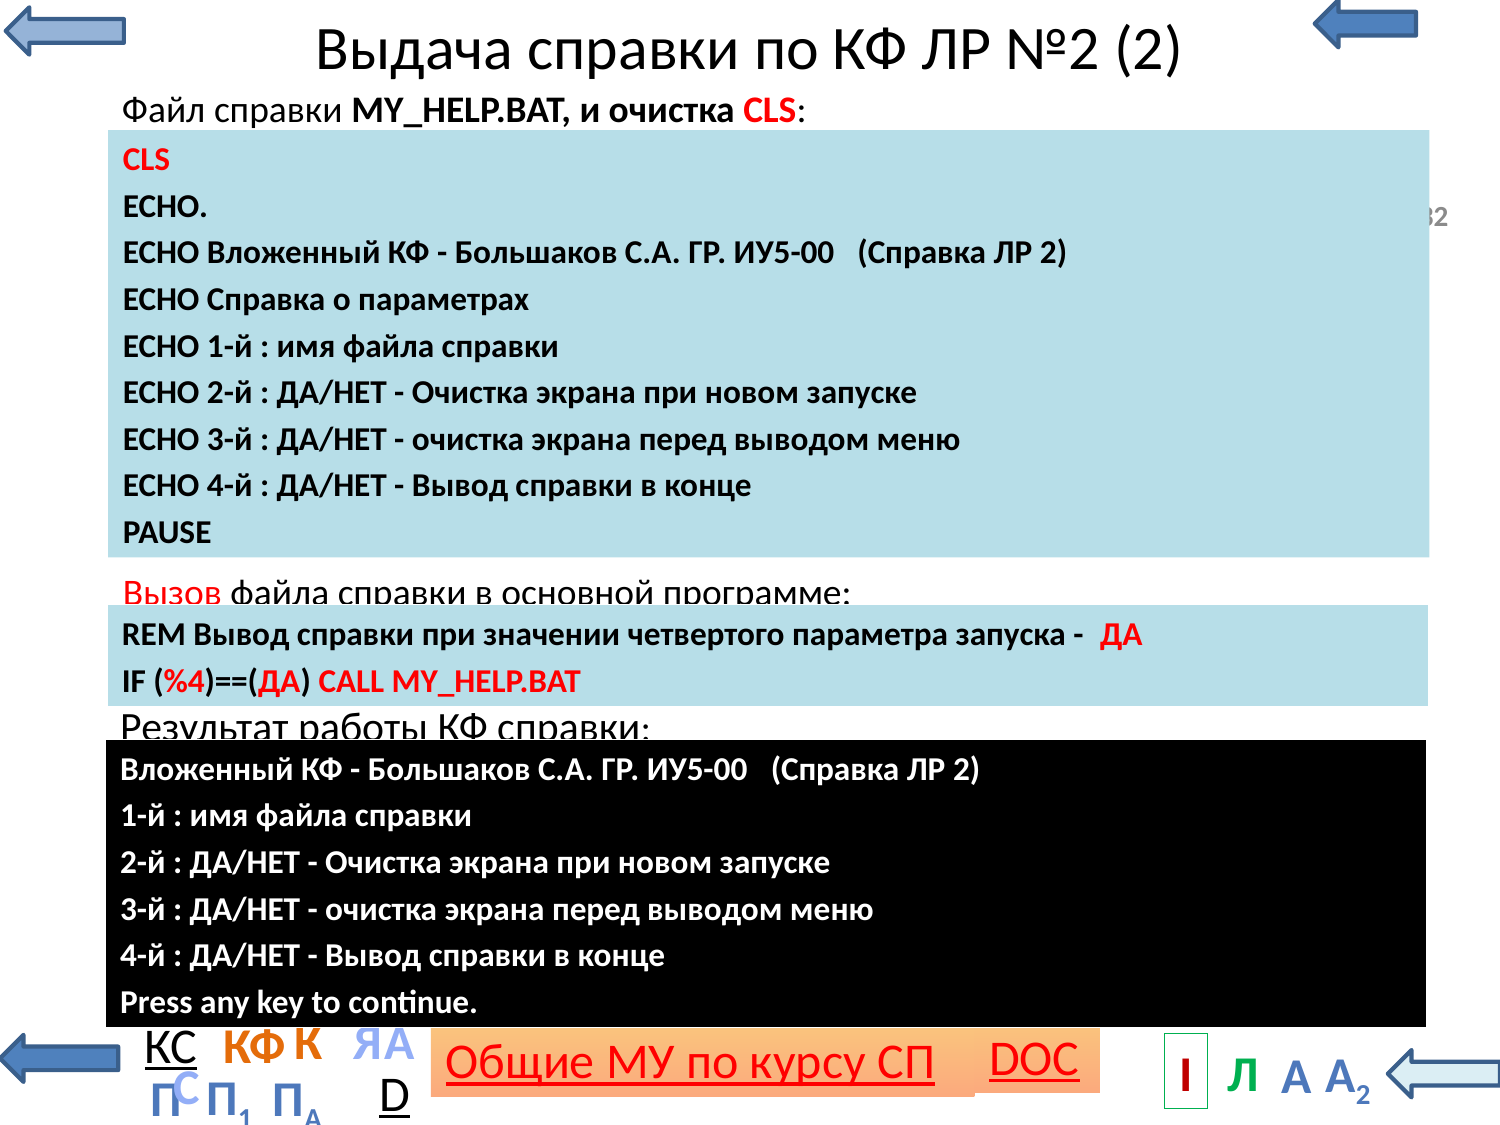

# Выдача справки по КФ ЛР №2 (2)
Файл справки MY_HELP.BAT, и очистка CLS:
CLS
ECHO.
ECHO Вложенный КФ - Большаков С.А. ГР. ИУ5-00   (Справка ЛР 2)
ECHO Справка о параметрах
ECHO 1-й : имя файла справки
ECHO 2-й : ДА/НЕТ - Очистка экрана при новом запуске
ECHO 3-й : ДА/НЕТ - очистка экрана перед выводом меню
ECHO 4-й : ДА/НЕТ - Вывод справки в конце
PAUSE
32
Вызов файла справки в основной программе:
REM Вывод справки при значении четвертого параметра запуска -  ДА
IF (%4)==(ДА) CALL MY_HELP.BAT
Результат работы КФ справки:
Вложенный КФ - Большаков С.А. ГР. ИУ5-00   (Справка ЛР 2)
1-й : имя файла справки
2-й : ДА/НЕТ - Очистка экрана при новом запуске
3-й : ДА/НЕТ - очистка экрана перед выводом меню
4-й : ДА/НЕТ - Вывод справки в конце
Press any key to continue.
С